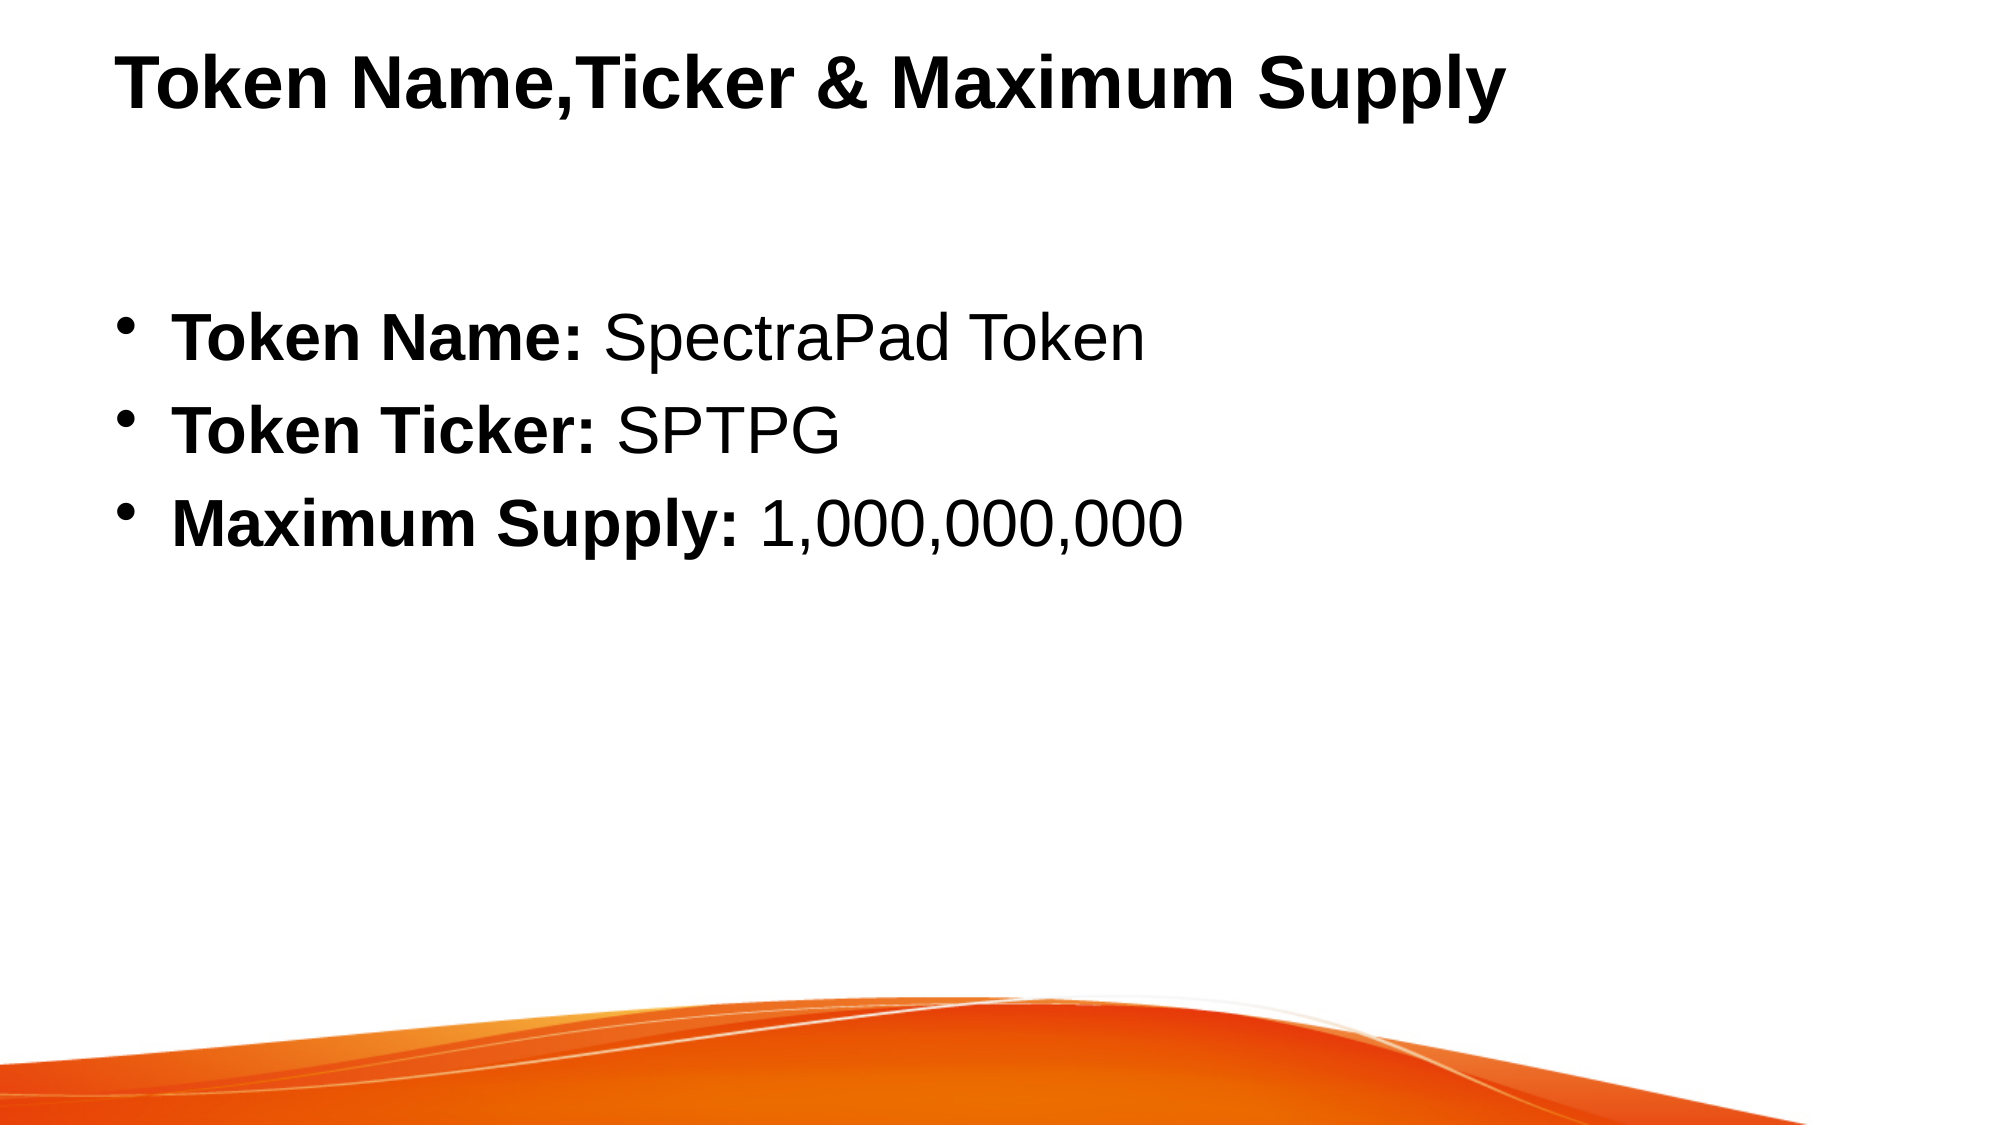

# Token Name,Ticker & Maximum Supply

Token Name: SpectraPad Token
Token Ticker: SPTPG
Maximum Supply: 1,000,000,000